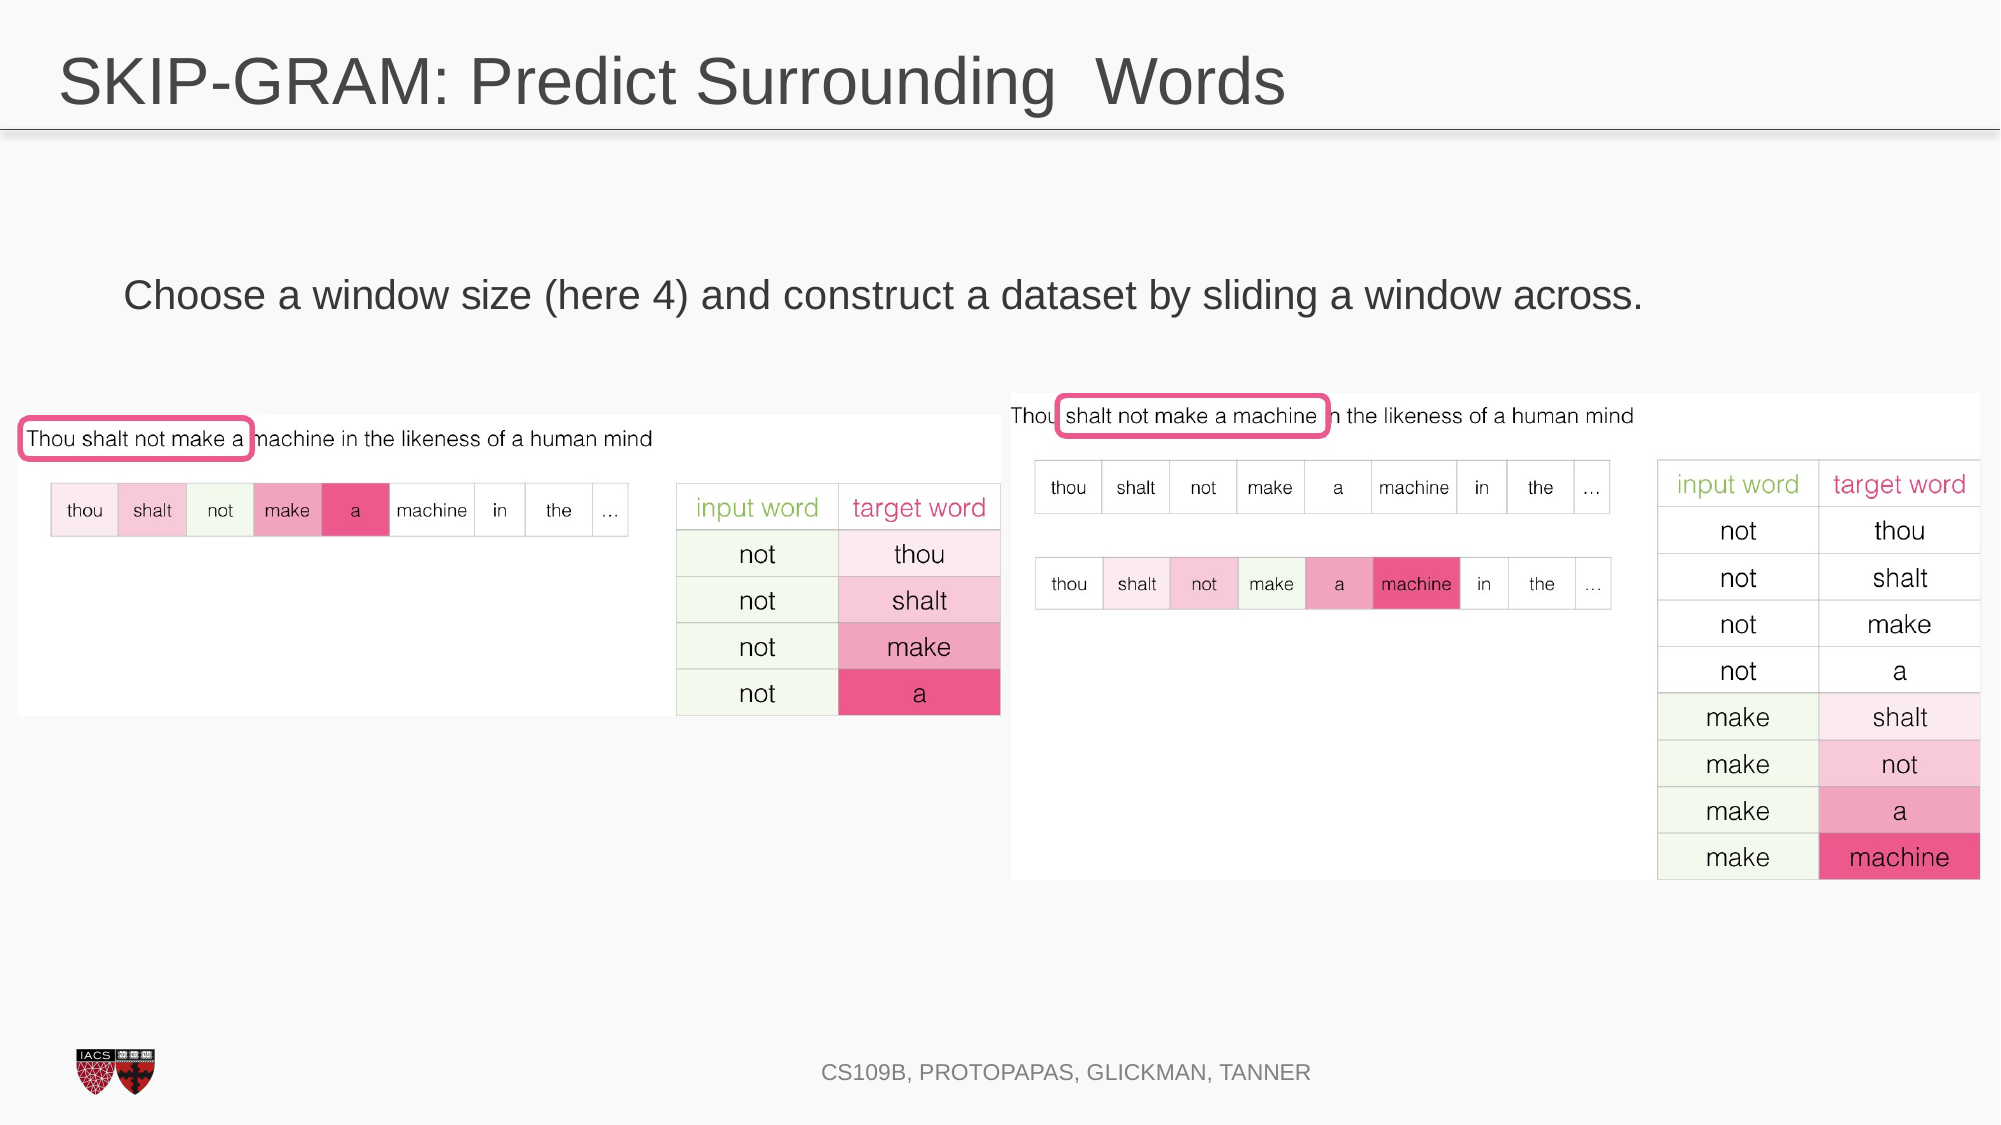

# SKIP-GRAM: Predict Surrounding  Words
Choose a window size (here 4) and construct a dataset by sliding a window across.